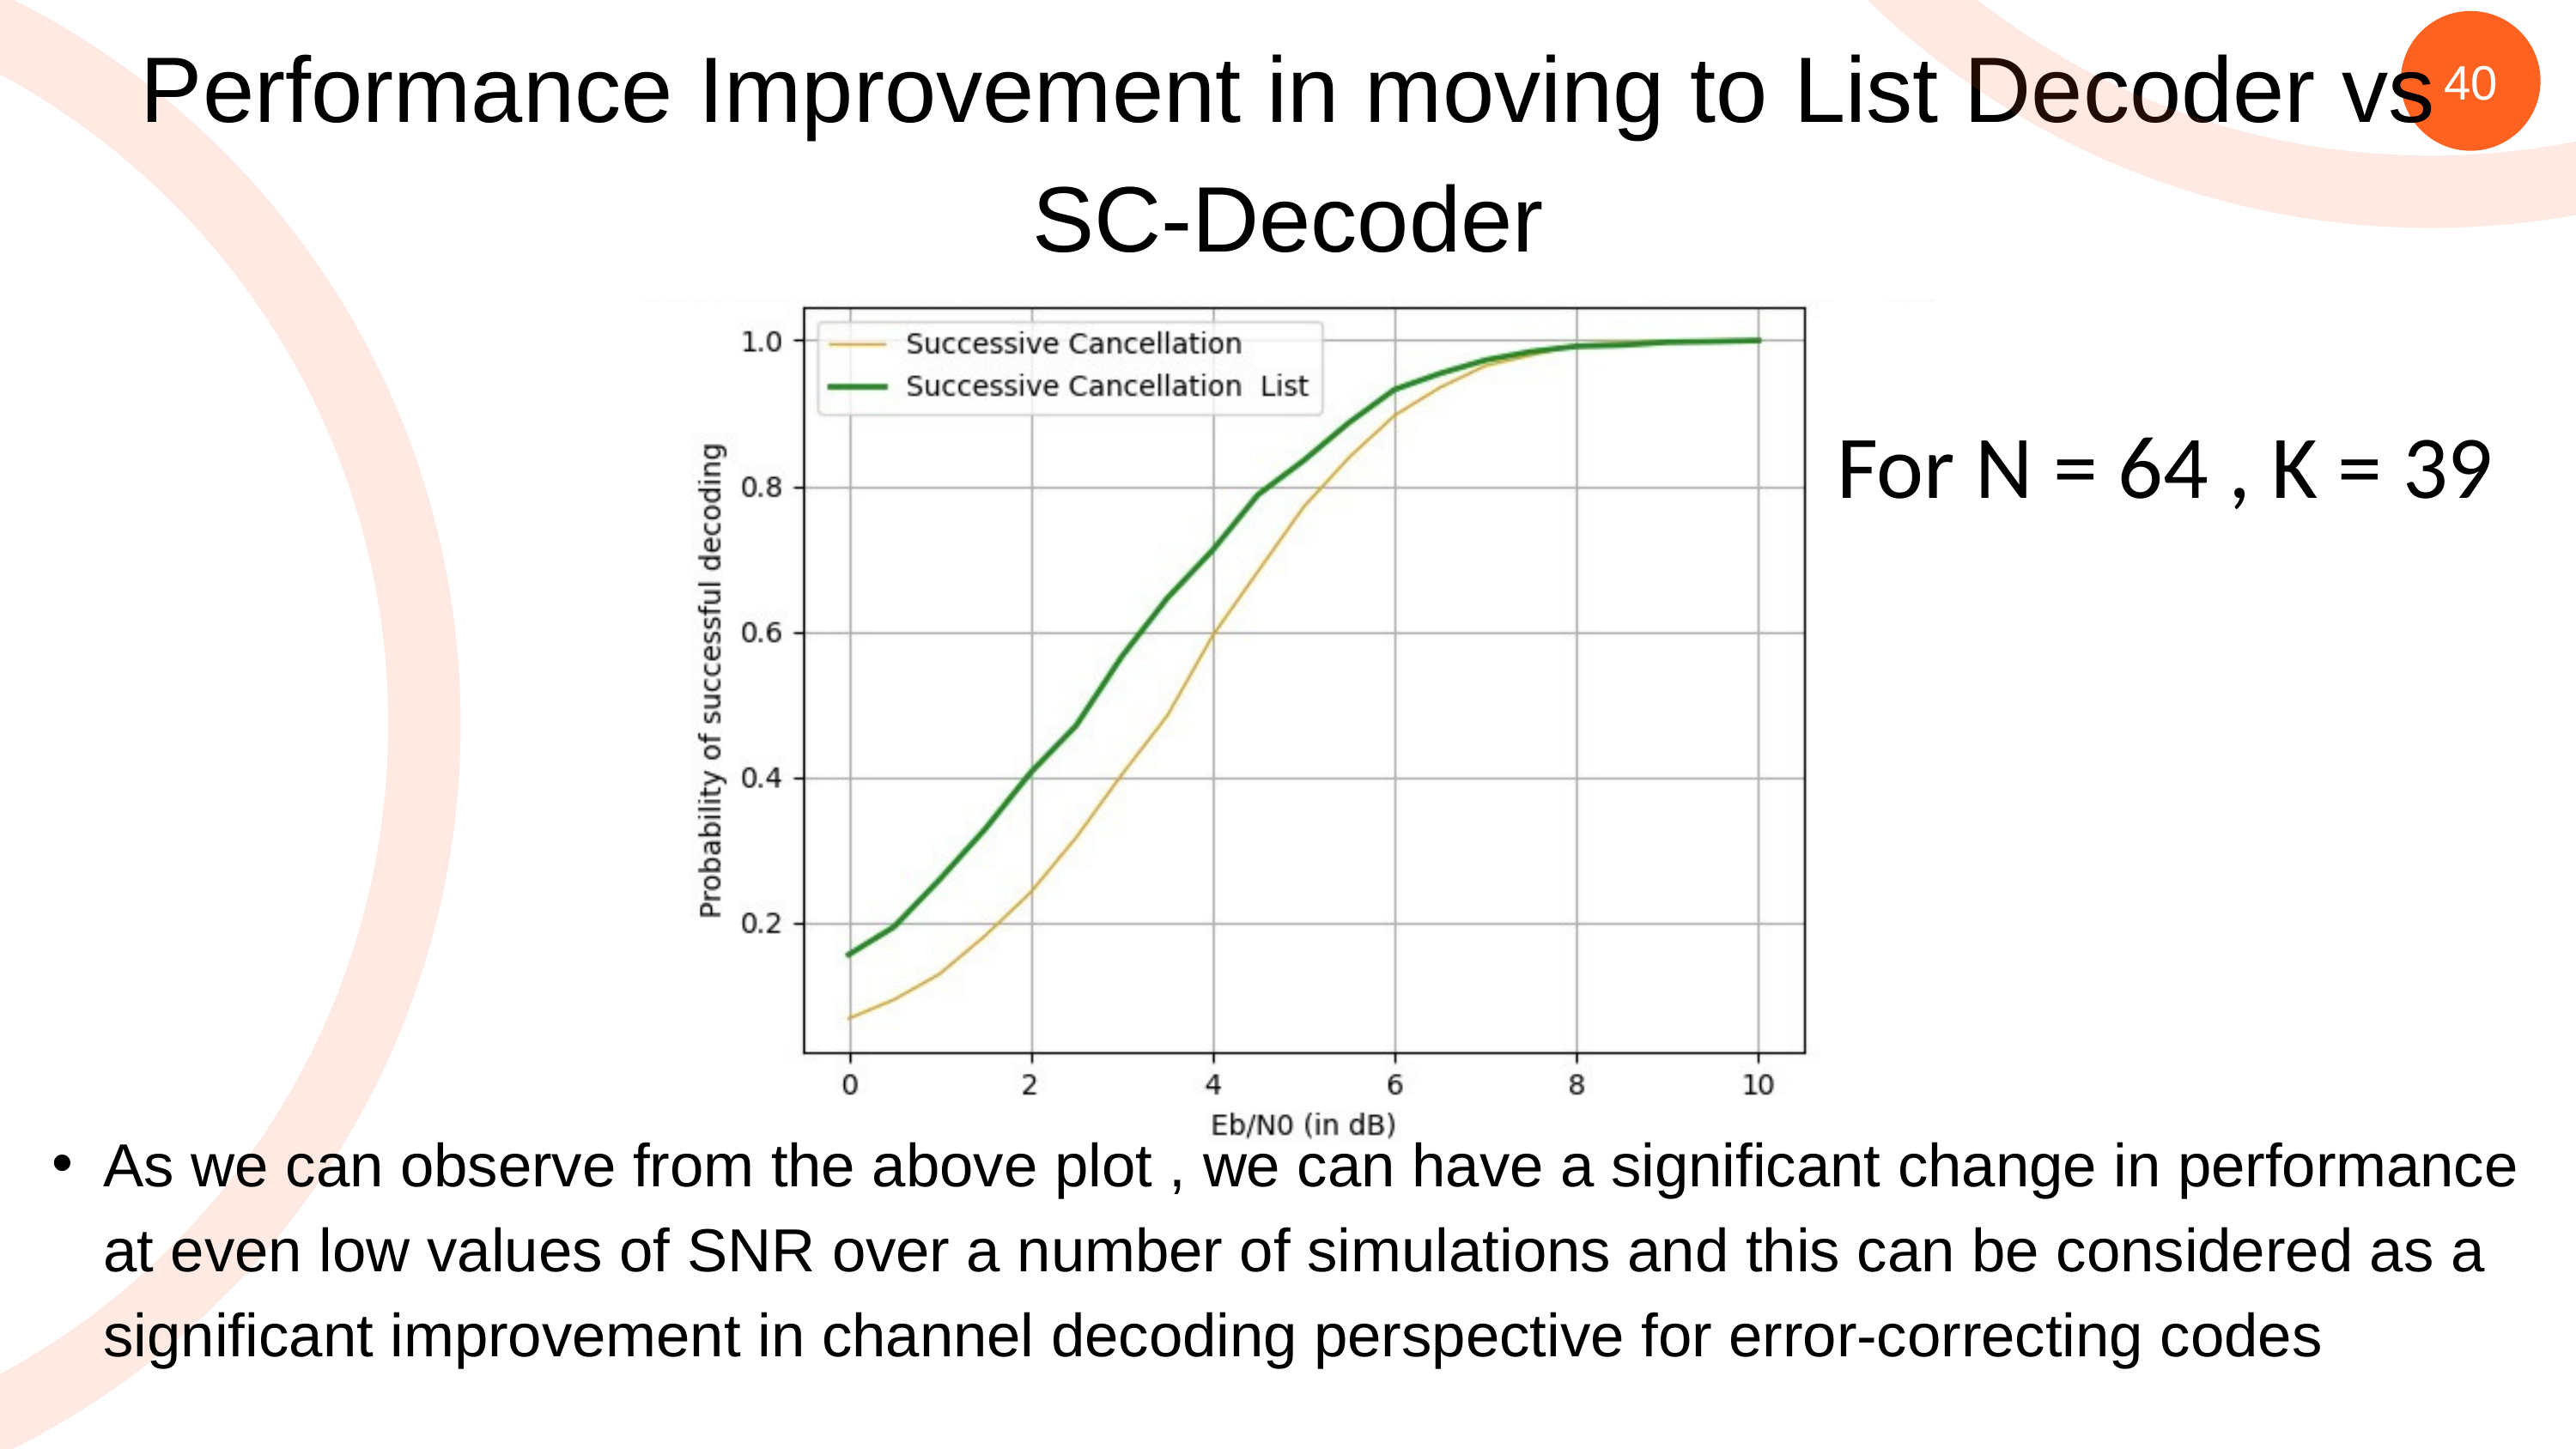

Performance Improvement in moving to List Decoder vs SC-Decoder

40

For N = 64 , K = 39
As we can observe from the above plot , we can have a significant change in performance at even low values of SNR over a number of simulations and this can be considered as a significant improvement in channel decoding perspective for error-correcting codes